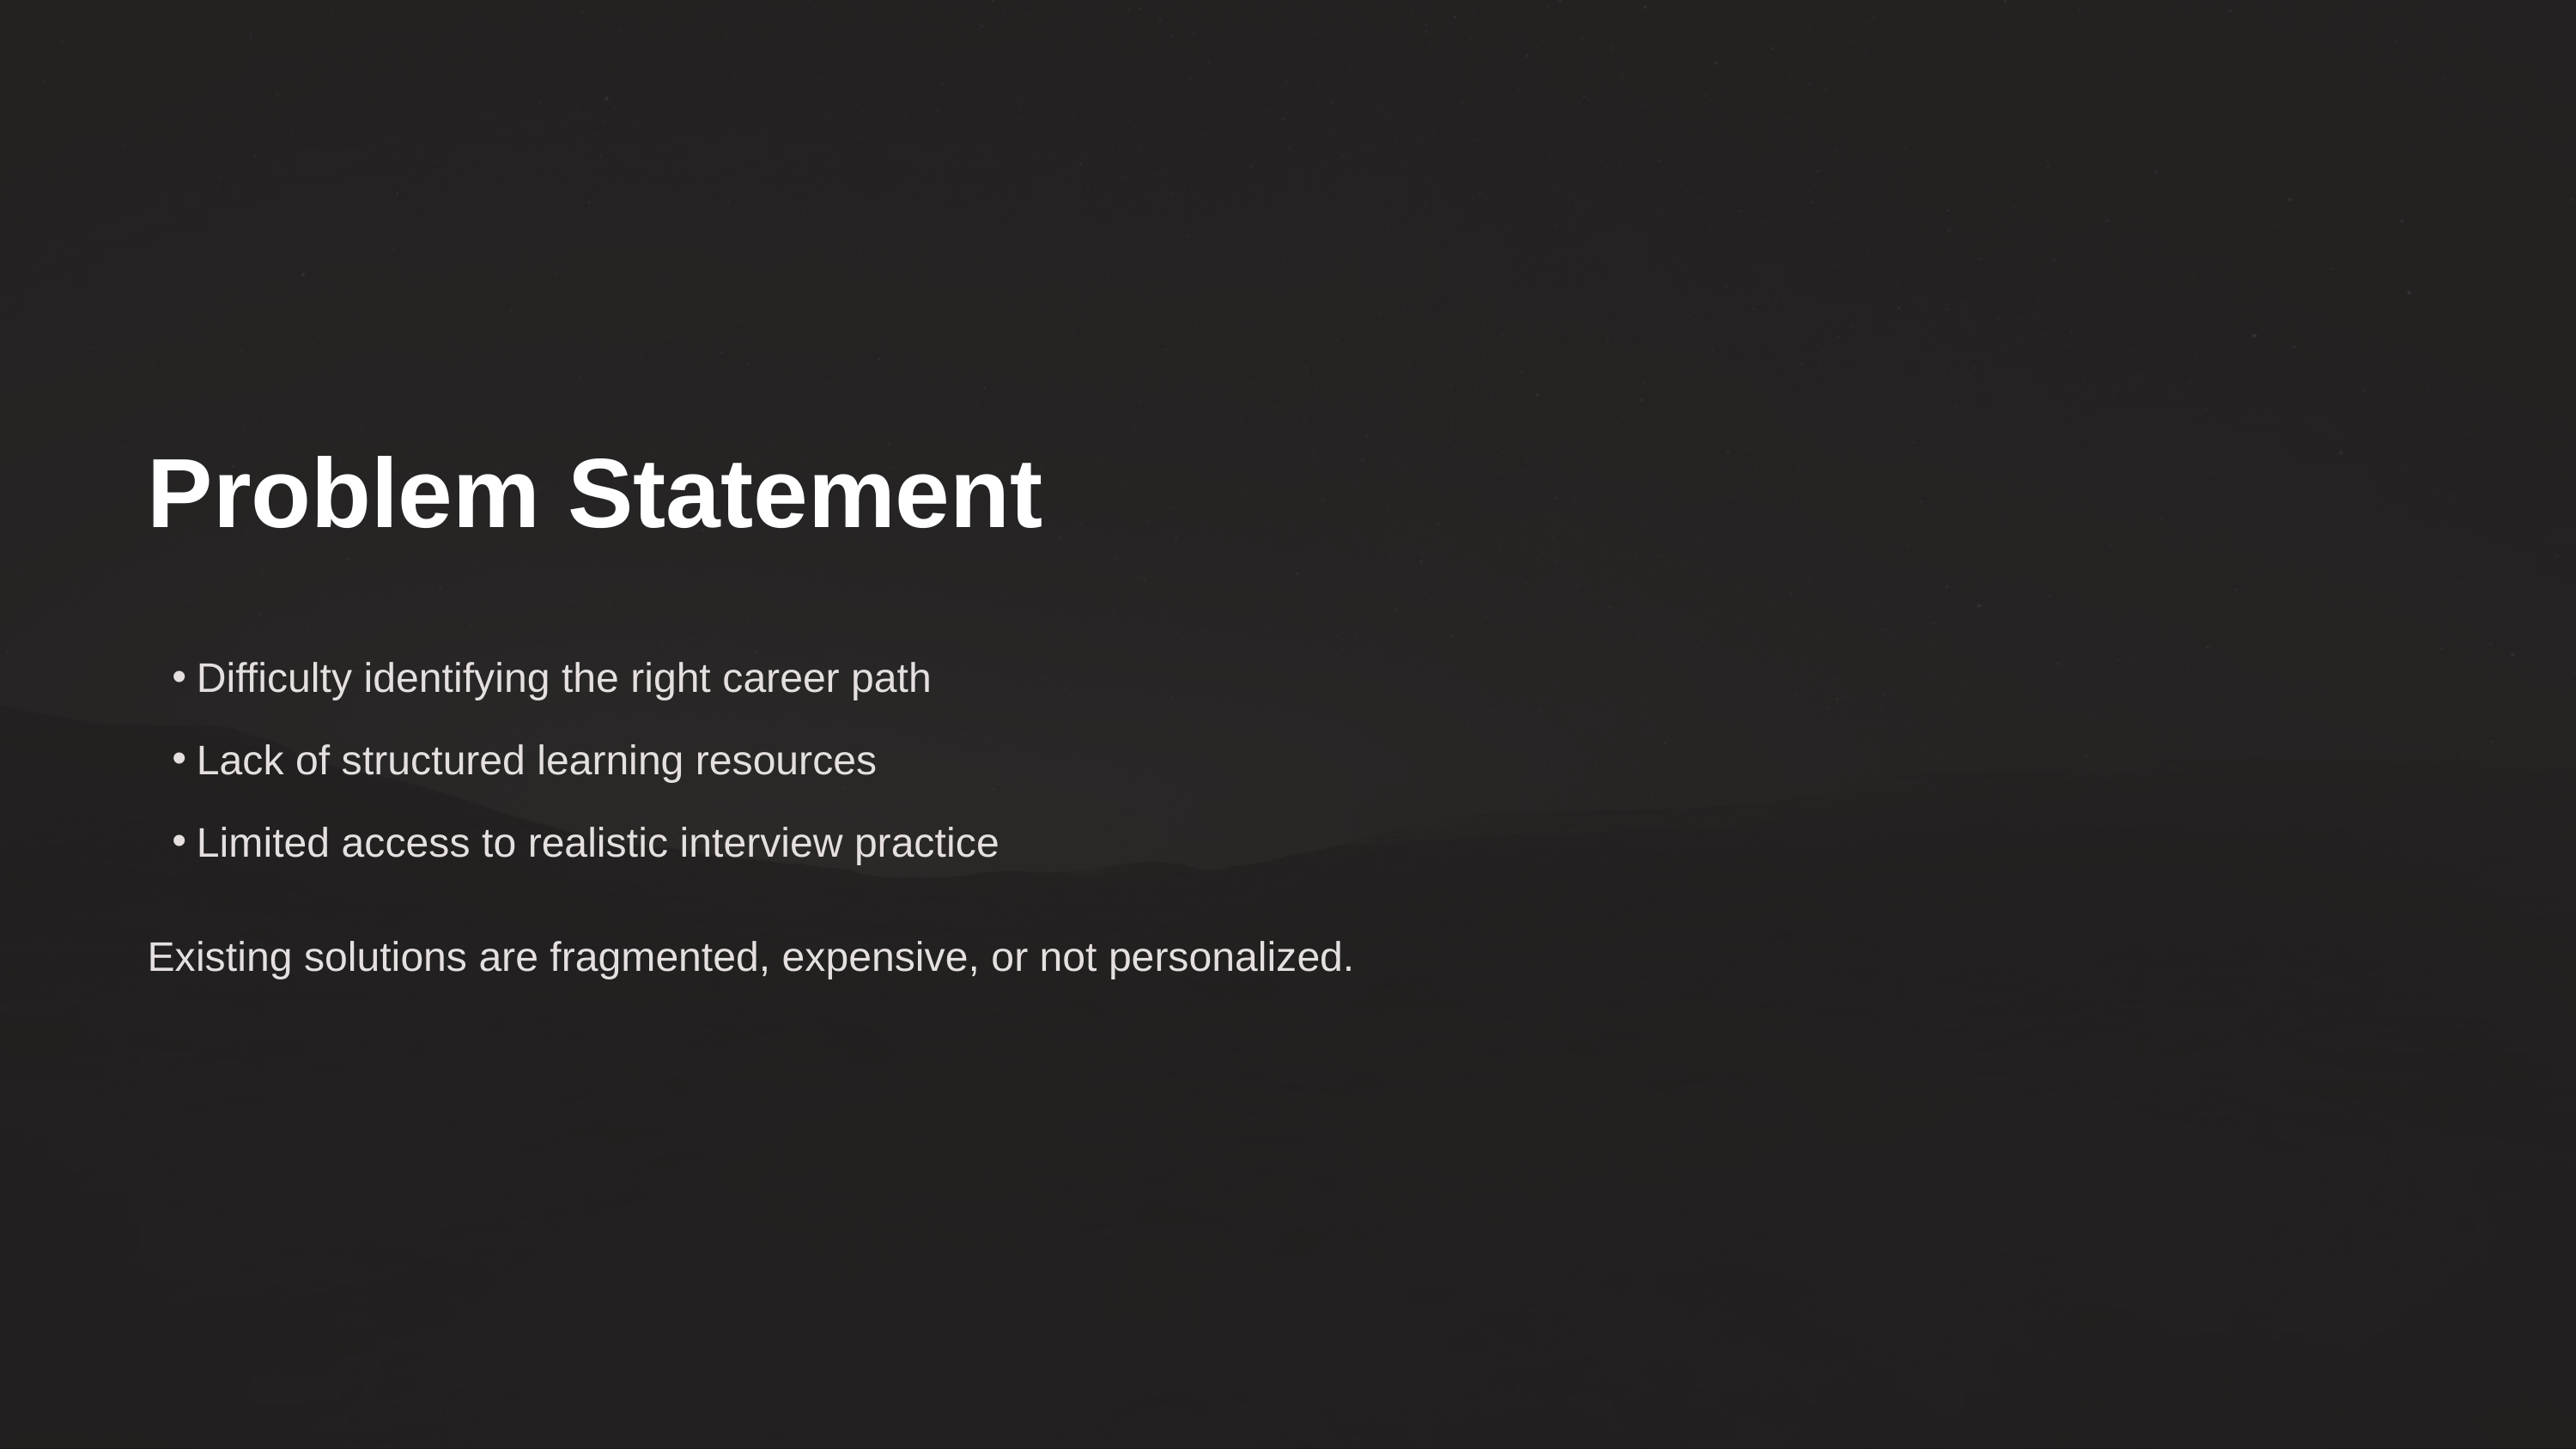

Problem Statement
Difficulty identifying the right career path
Lack of structured learning resources
Limited access to realistic interview practice
Existing solutions are fragmented, expensive, or not personalized.